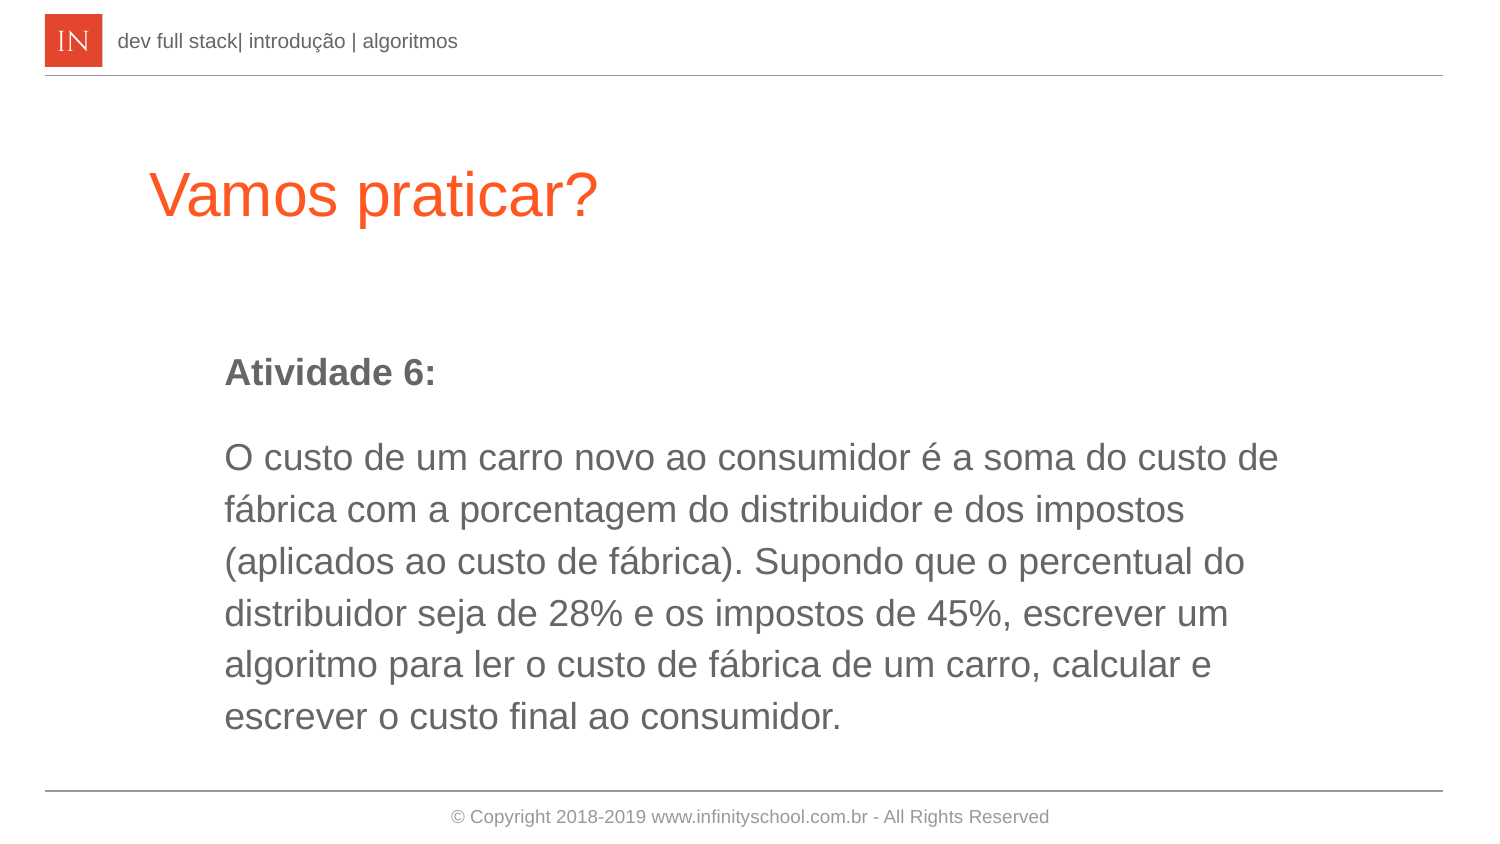

Vamos praticar?
Atividade 6:
O custo de um carro novo ao consumidor é a soma do custo de fábrica com a porcentagem do distribuidor e dos impostos (aplicados ao custo de fábrica). Supondo que o percentual do distribuidor seja de 28% e os impostos de 45%, escrever um algoritmo para ler o custo de fábrica de um carro, calcular e escrever o custo final ao consumidor.